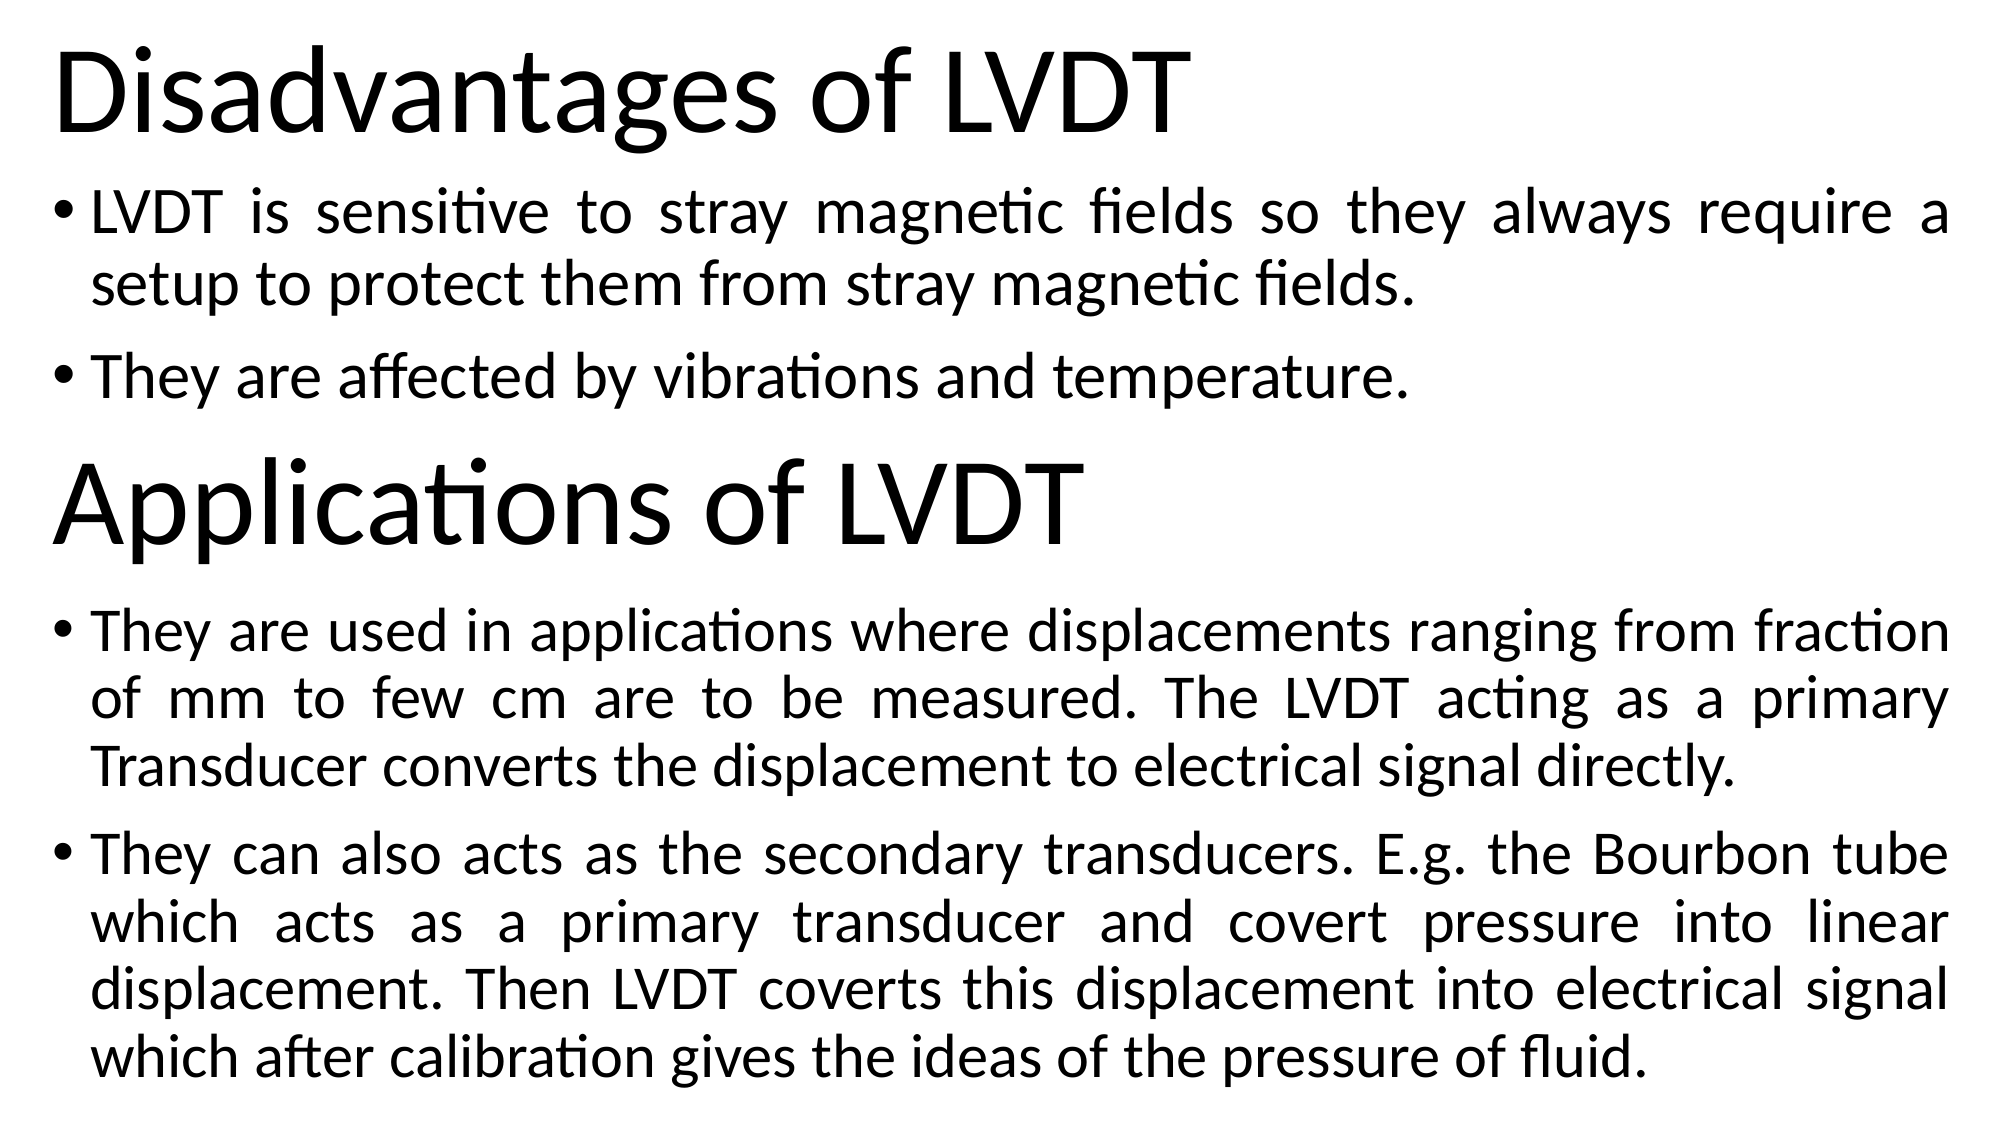

# Disadvantages of LVDT
LVDT is sensitive to stray magnetic fields so they always require a setup to protect them from stray magnetic fields.
They are affected by vibrations and temperature.
Applications of LVDT
They are used in applications where displacements ranging from fraction of mm to few cm are to be measured. The LVDT acting as a primary Transducer converts the displacement to electrical signal directly.
They can also acts as the secondary transducers. E.g. the Bourbon tube which acts as a primary transducer and covert pressure into linear displacement. Then LVDT coverts this displacement into electrical signal which after calibration gives the ideas of the pressure of fluid.